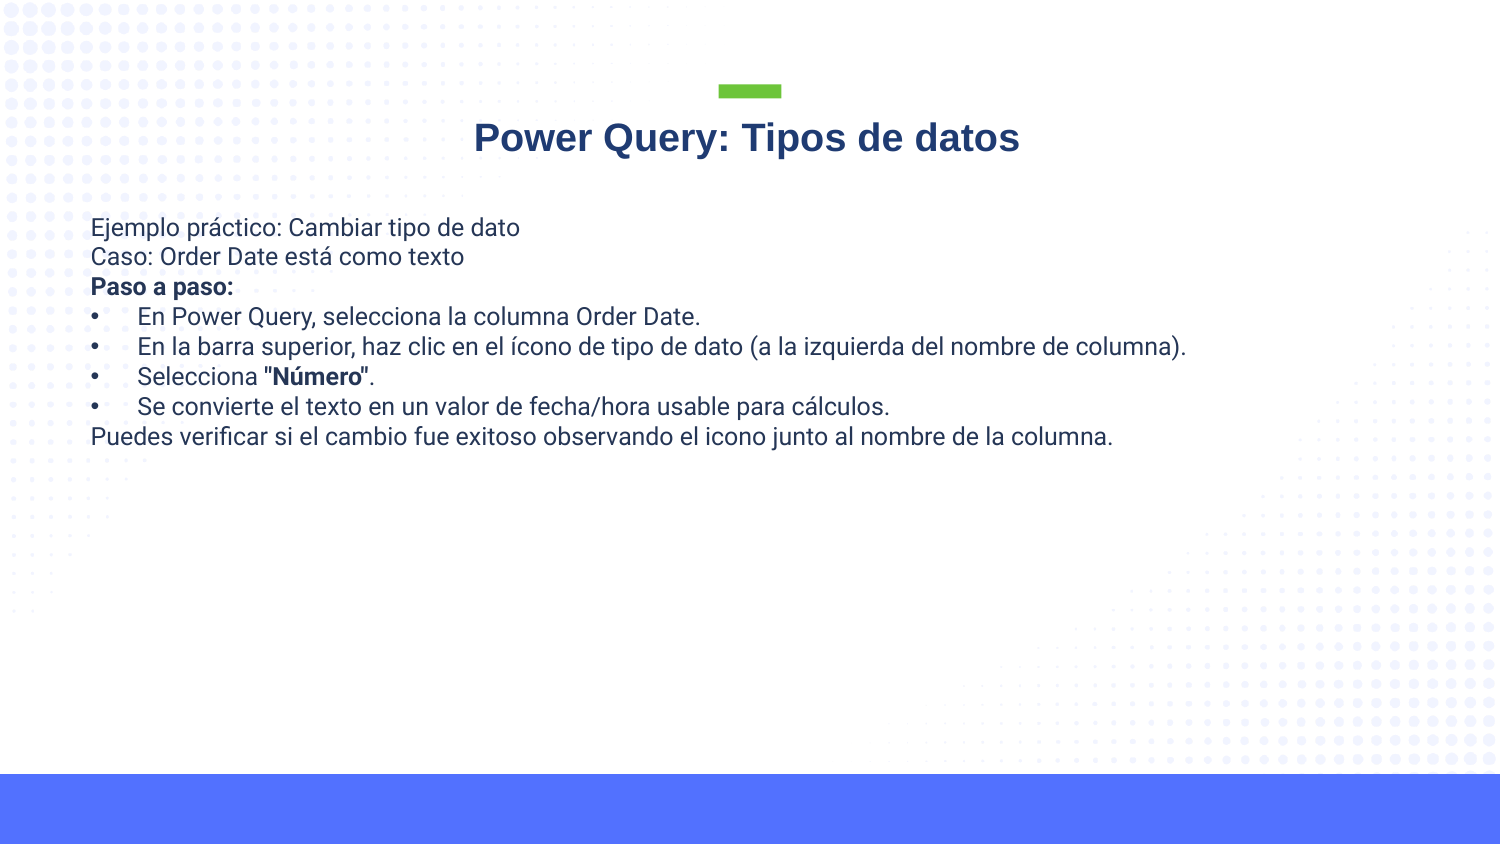

Power Query: Tipos de datos
Ejemplo práctico: Cambiar tipo de dato
Caso: Order Date está como texto
Paso a paso:
En Power Query, selecciona la columna Order Date.
En la barra superior, haz clic en el ícono de tipo de dato (a la izquierda del nombre de columna).
Selecciona "Número".
Se convierte el texto en un valor de fecha/hora usable para cálculos.
Puedes verificar si el cambio fue exitoso observando el icono junto al nombre de la columna.